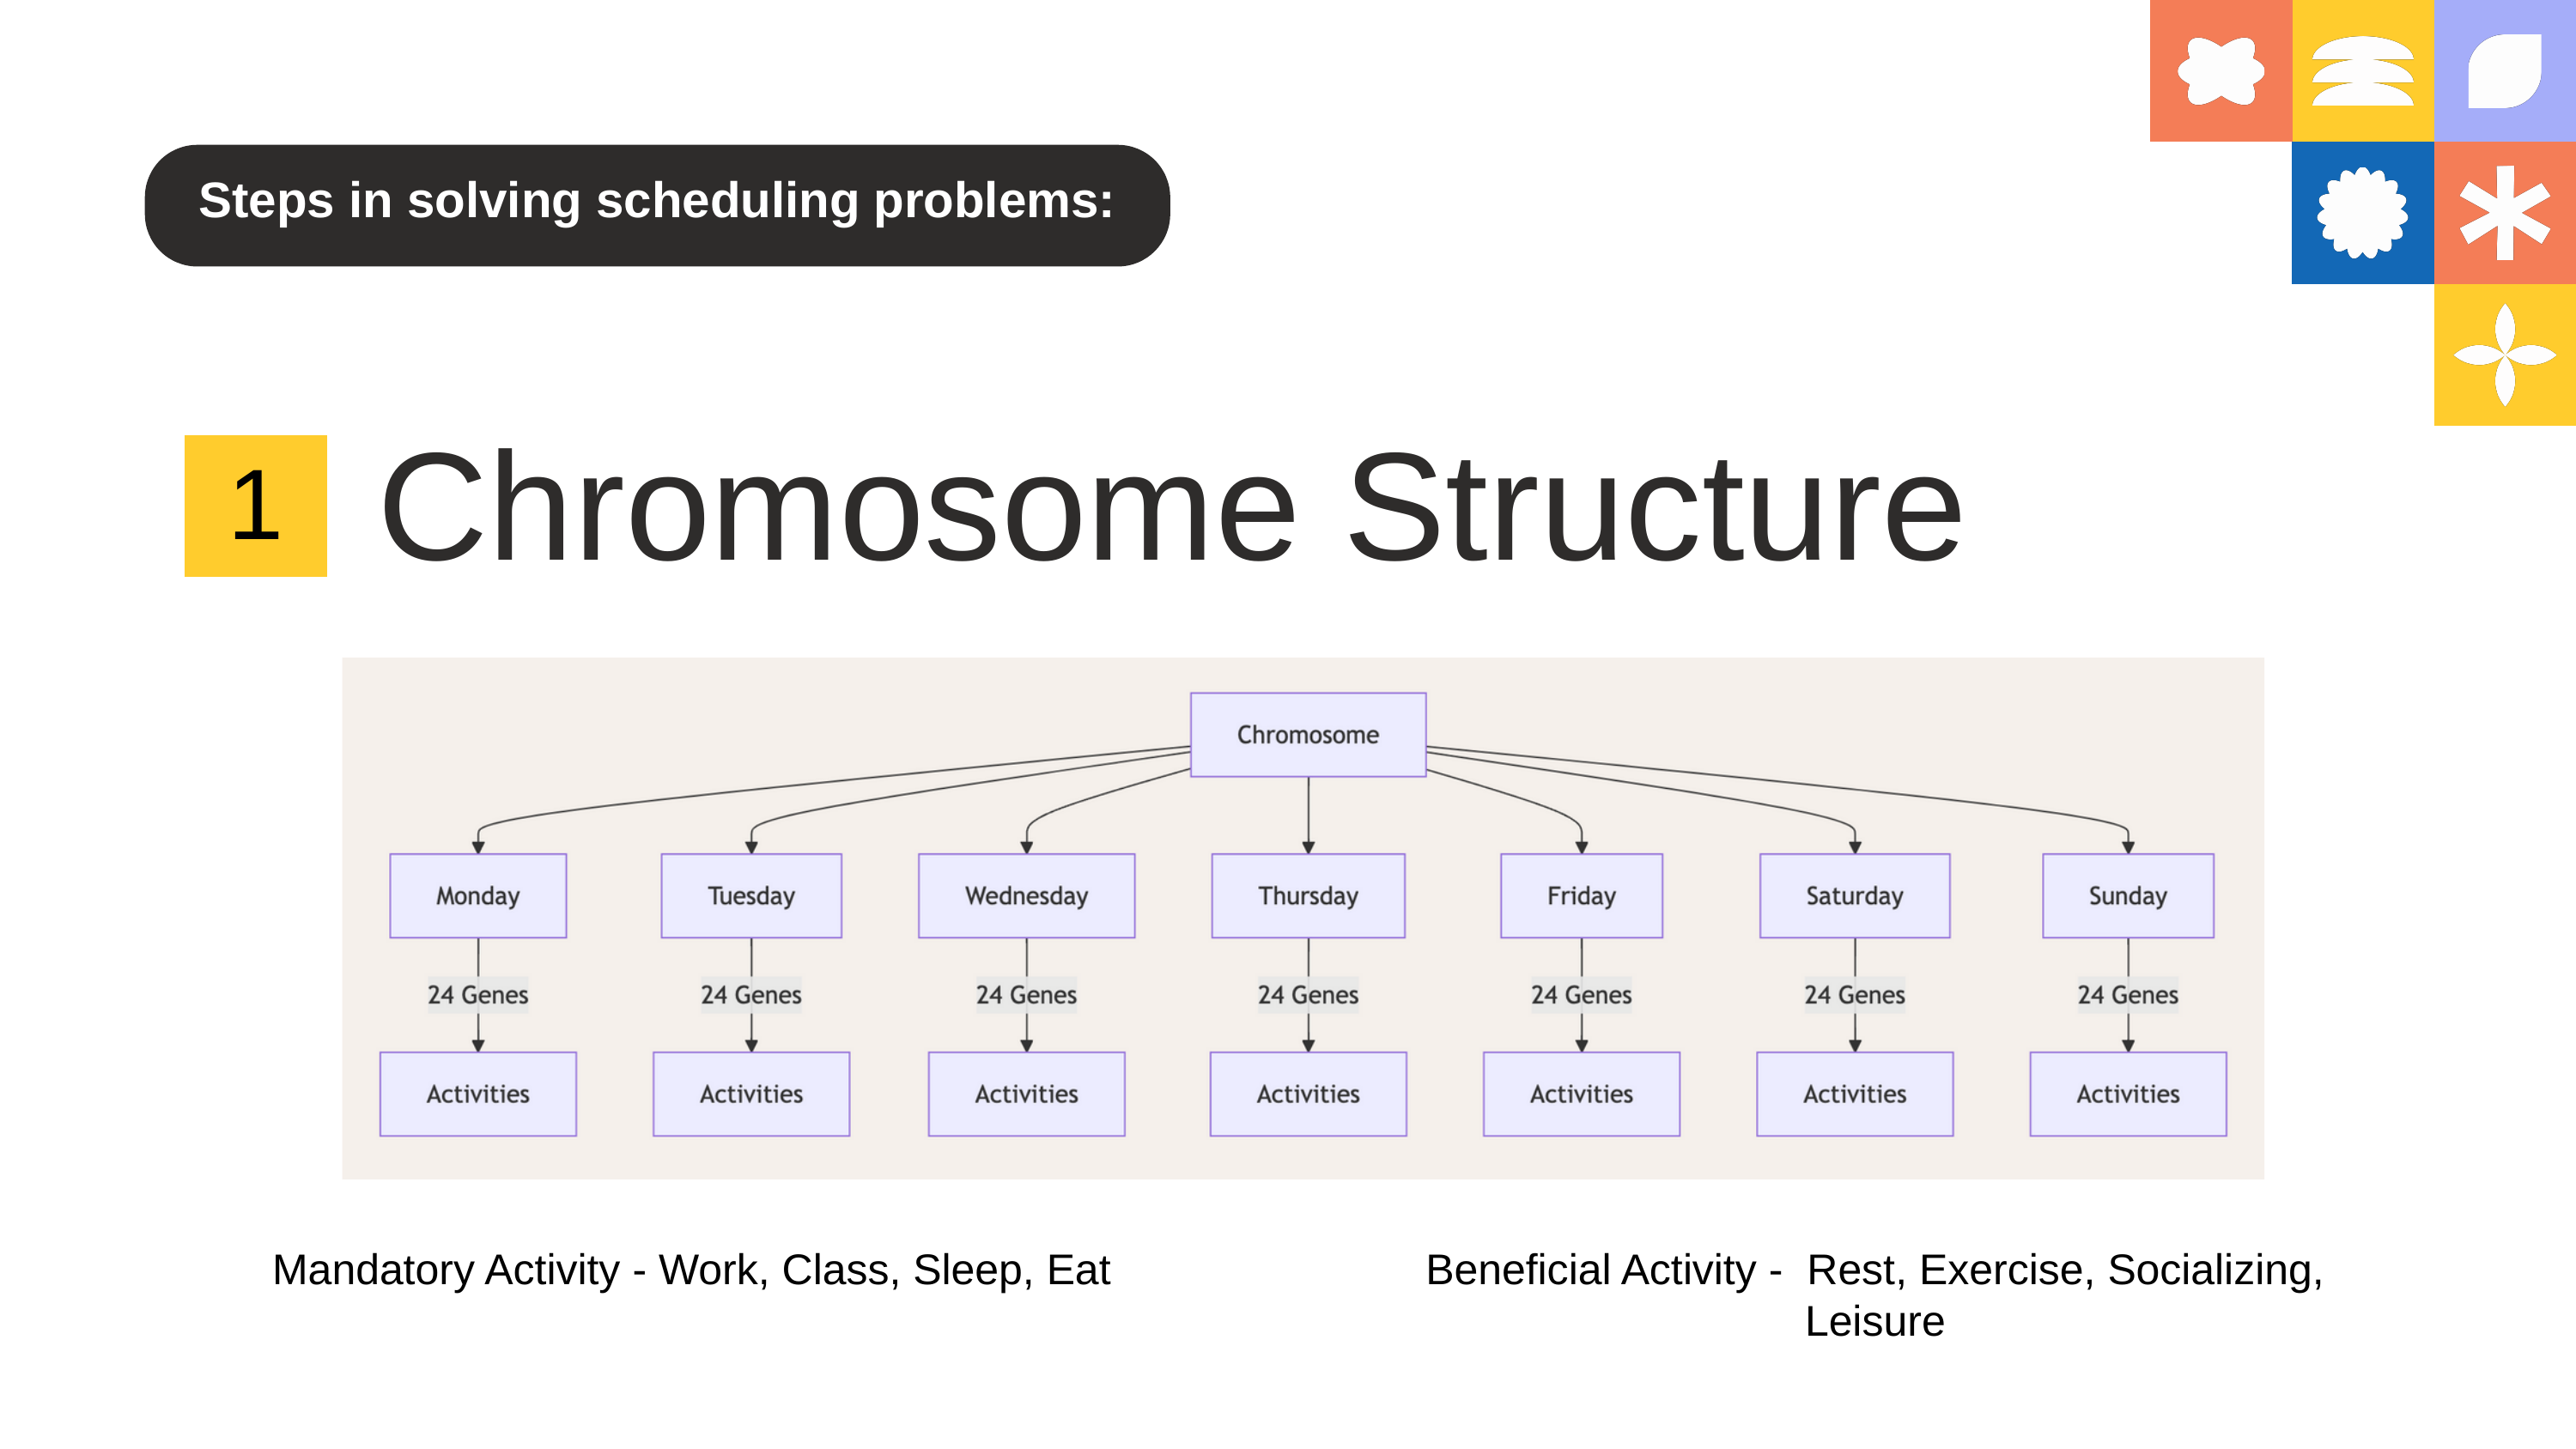

Steps in solving scheduling problems:

Chromosome Structure

1

Mandatory Activity - Work, Class, Sleep, Eat
Beneficial Activity -  Rest, Exercise, Socializing, Leisure